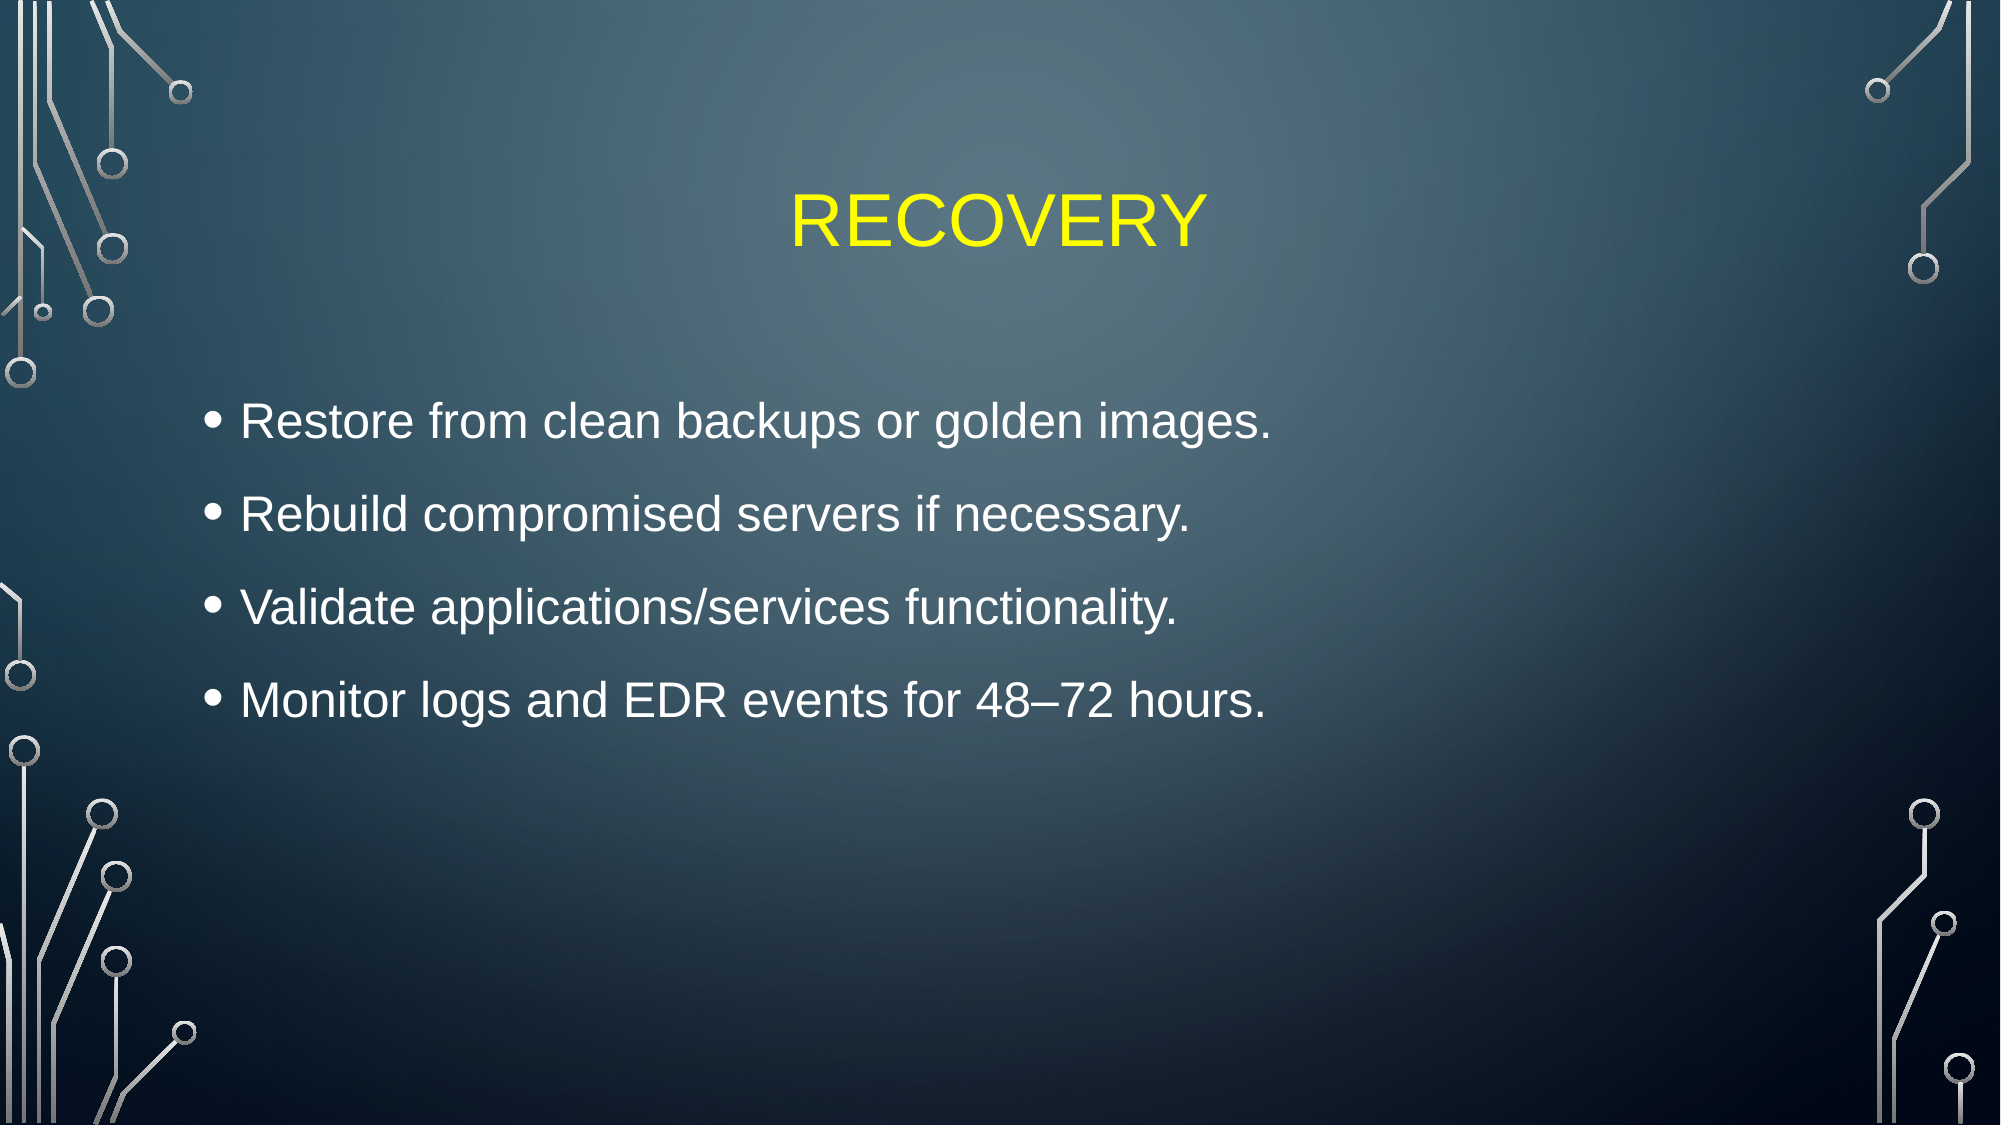

# Recovery
Restore from clean backups or golden images.
Rebuild compromised servers if necessary.
Validate applications/services functionality.
Monitor logs and EDR events for 48–72 hours.